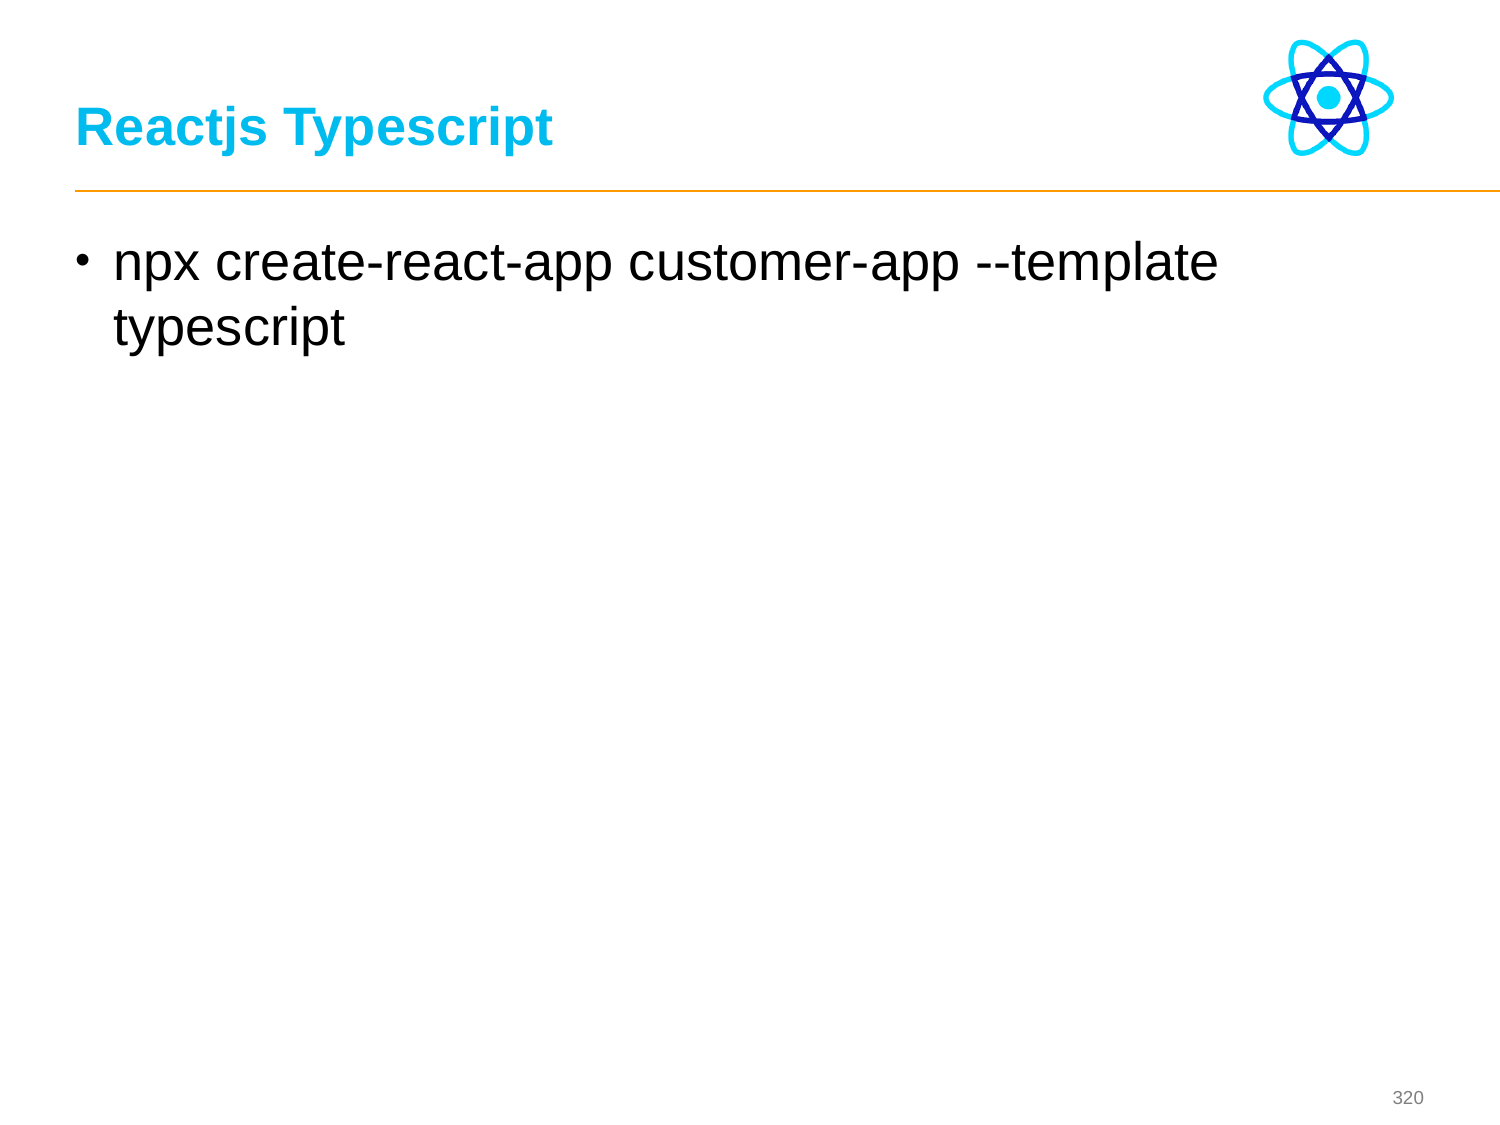

# Reactjs Typescript
npx create-react-app customer-app --template typescript